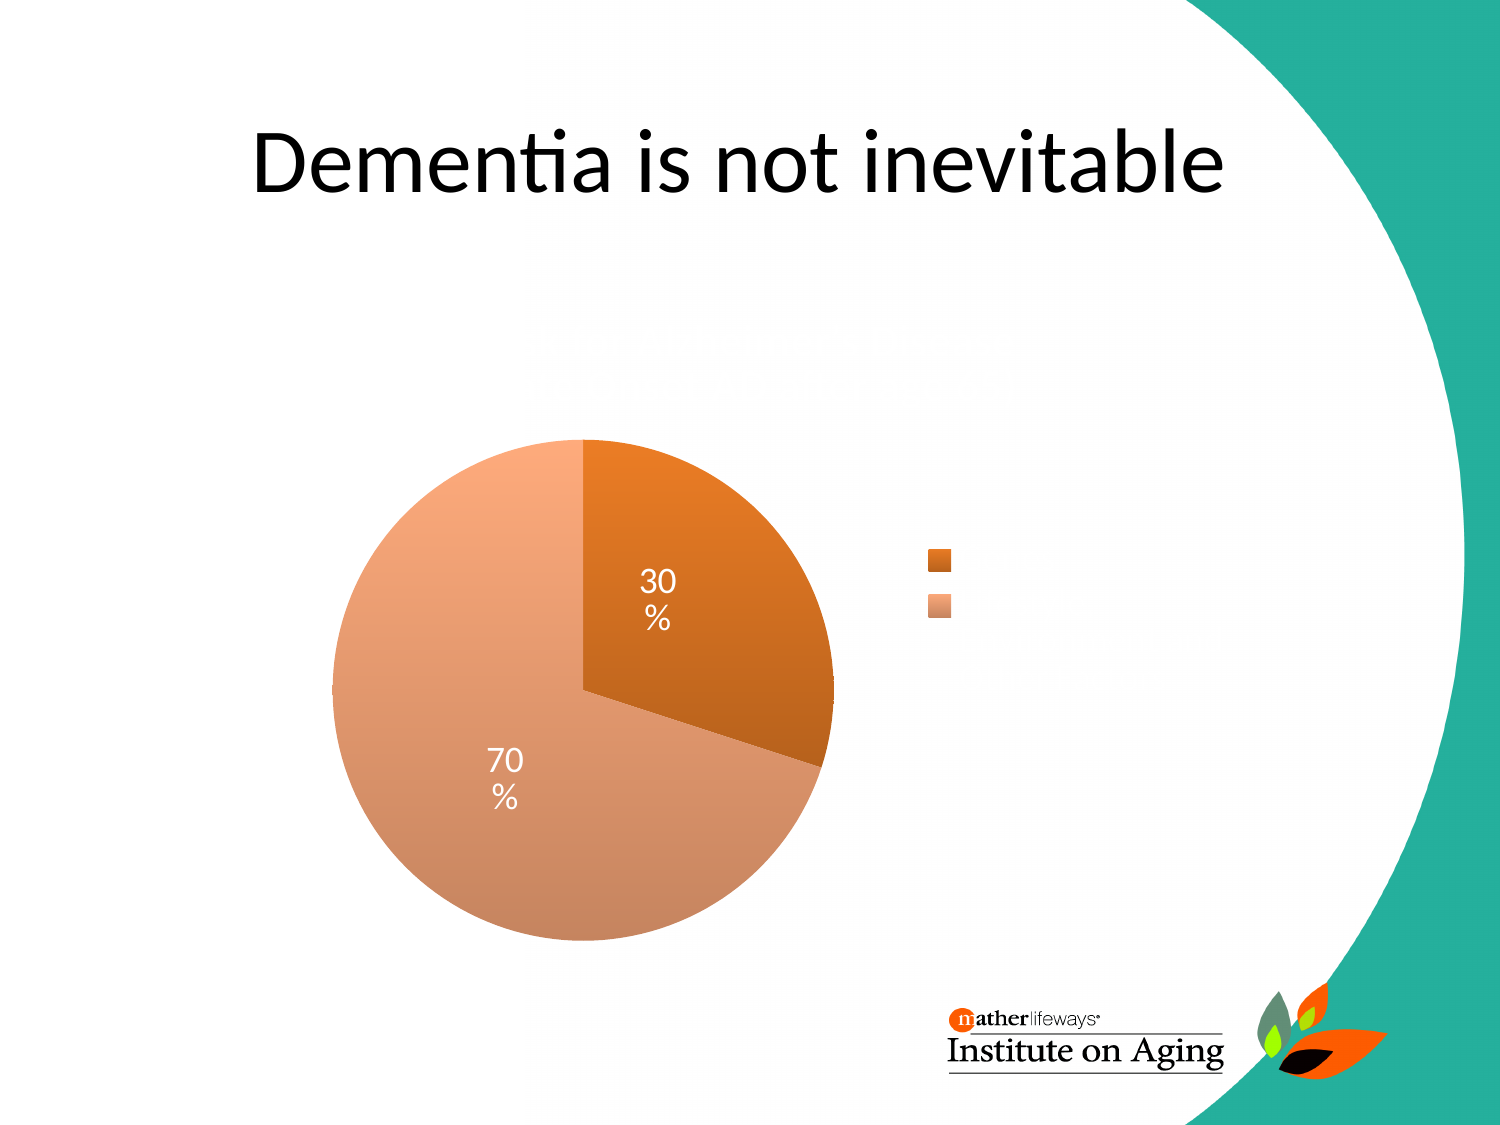

Dementia is not inevitable

### Chart: Risk for Alzheimer’s Disease
(Late Onset AD after age 65)

| Category | Sales |
|---|---|
| Genes | 3.0 |
| Lifestyle, Environment and Other Factors | 7.0 |